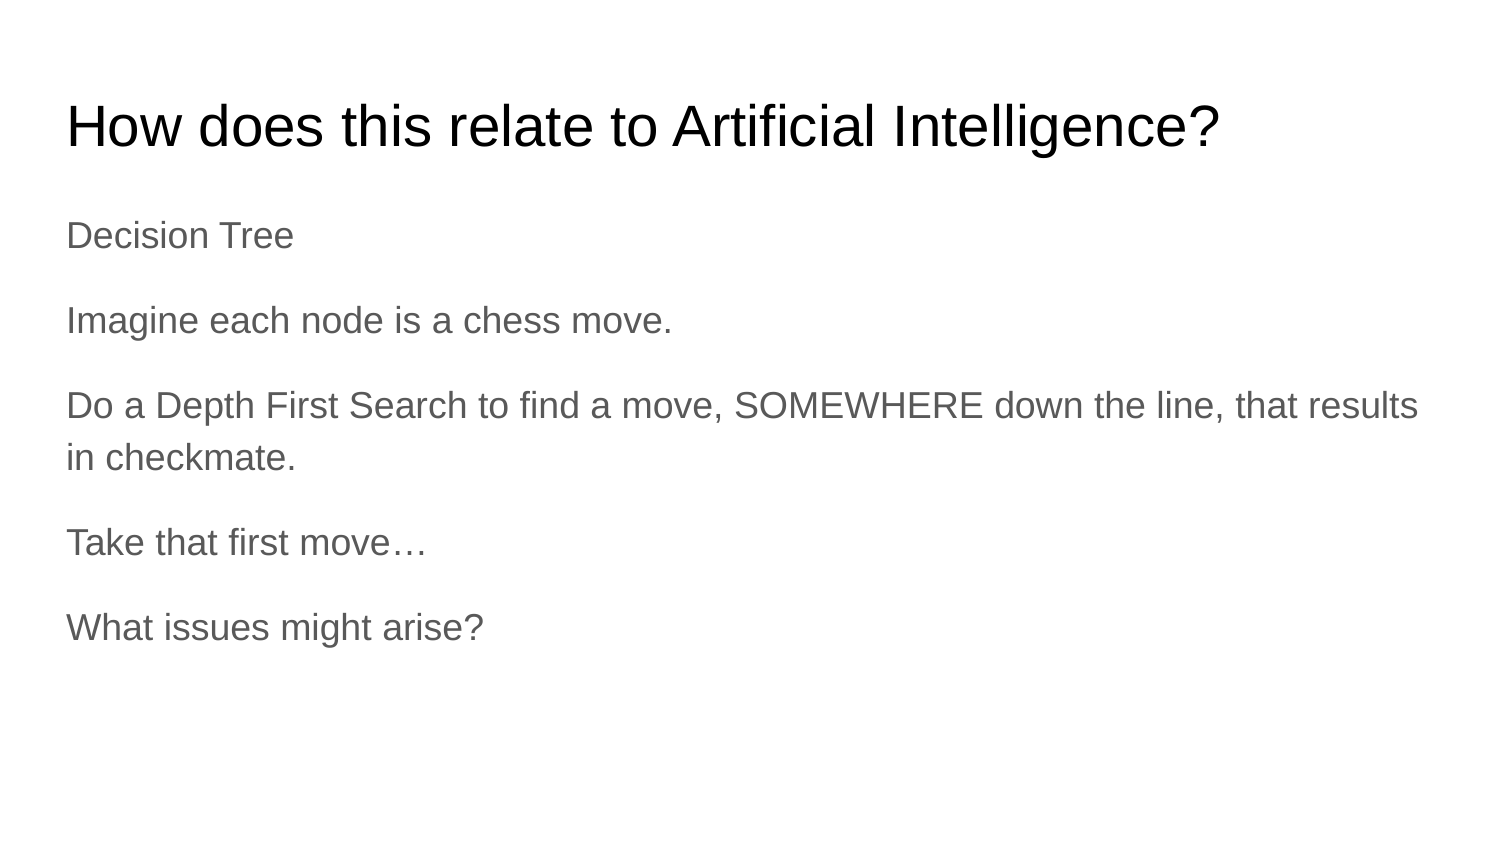

# How does this relate to Artificial Intelligence?
Decision Tree
Imagine each node is a chess move.
Do a Depth First Search to find a move, SOMEWHERE down the line, that results in checkmate.
Take that first move…
What issues might arise?